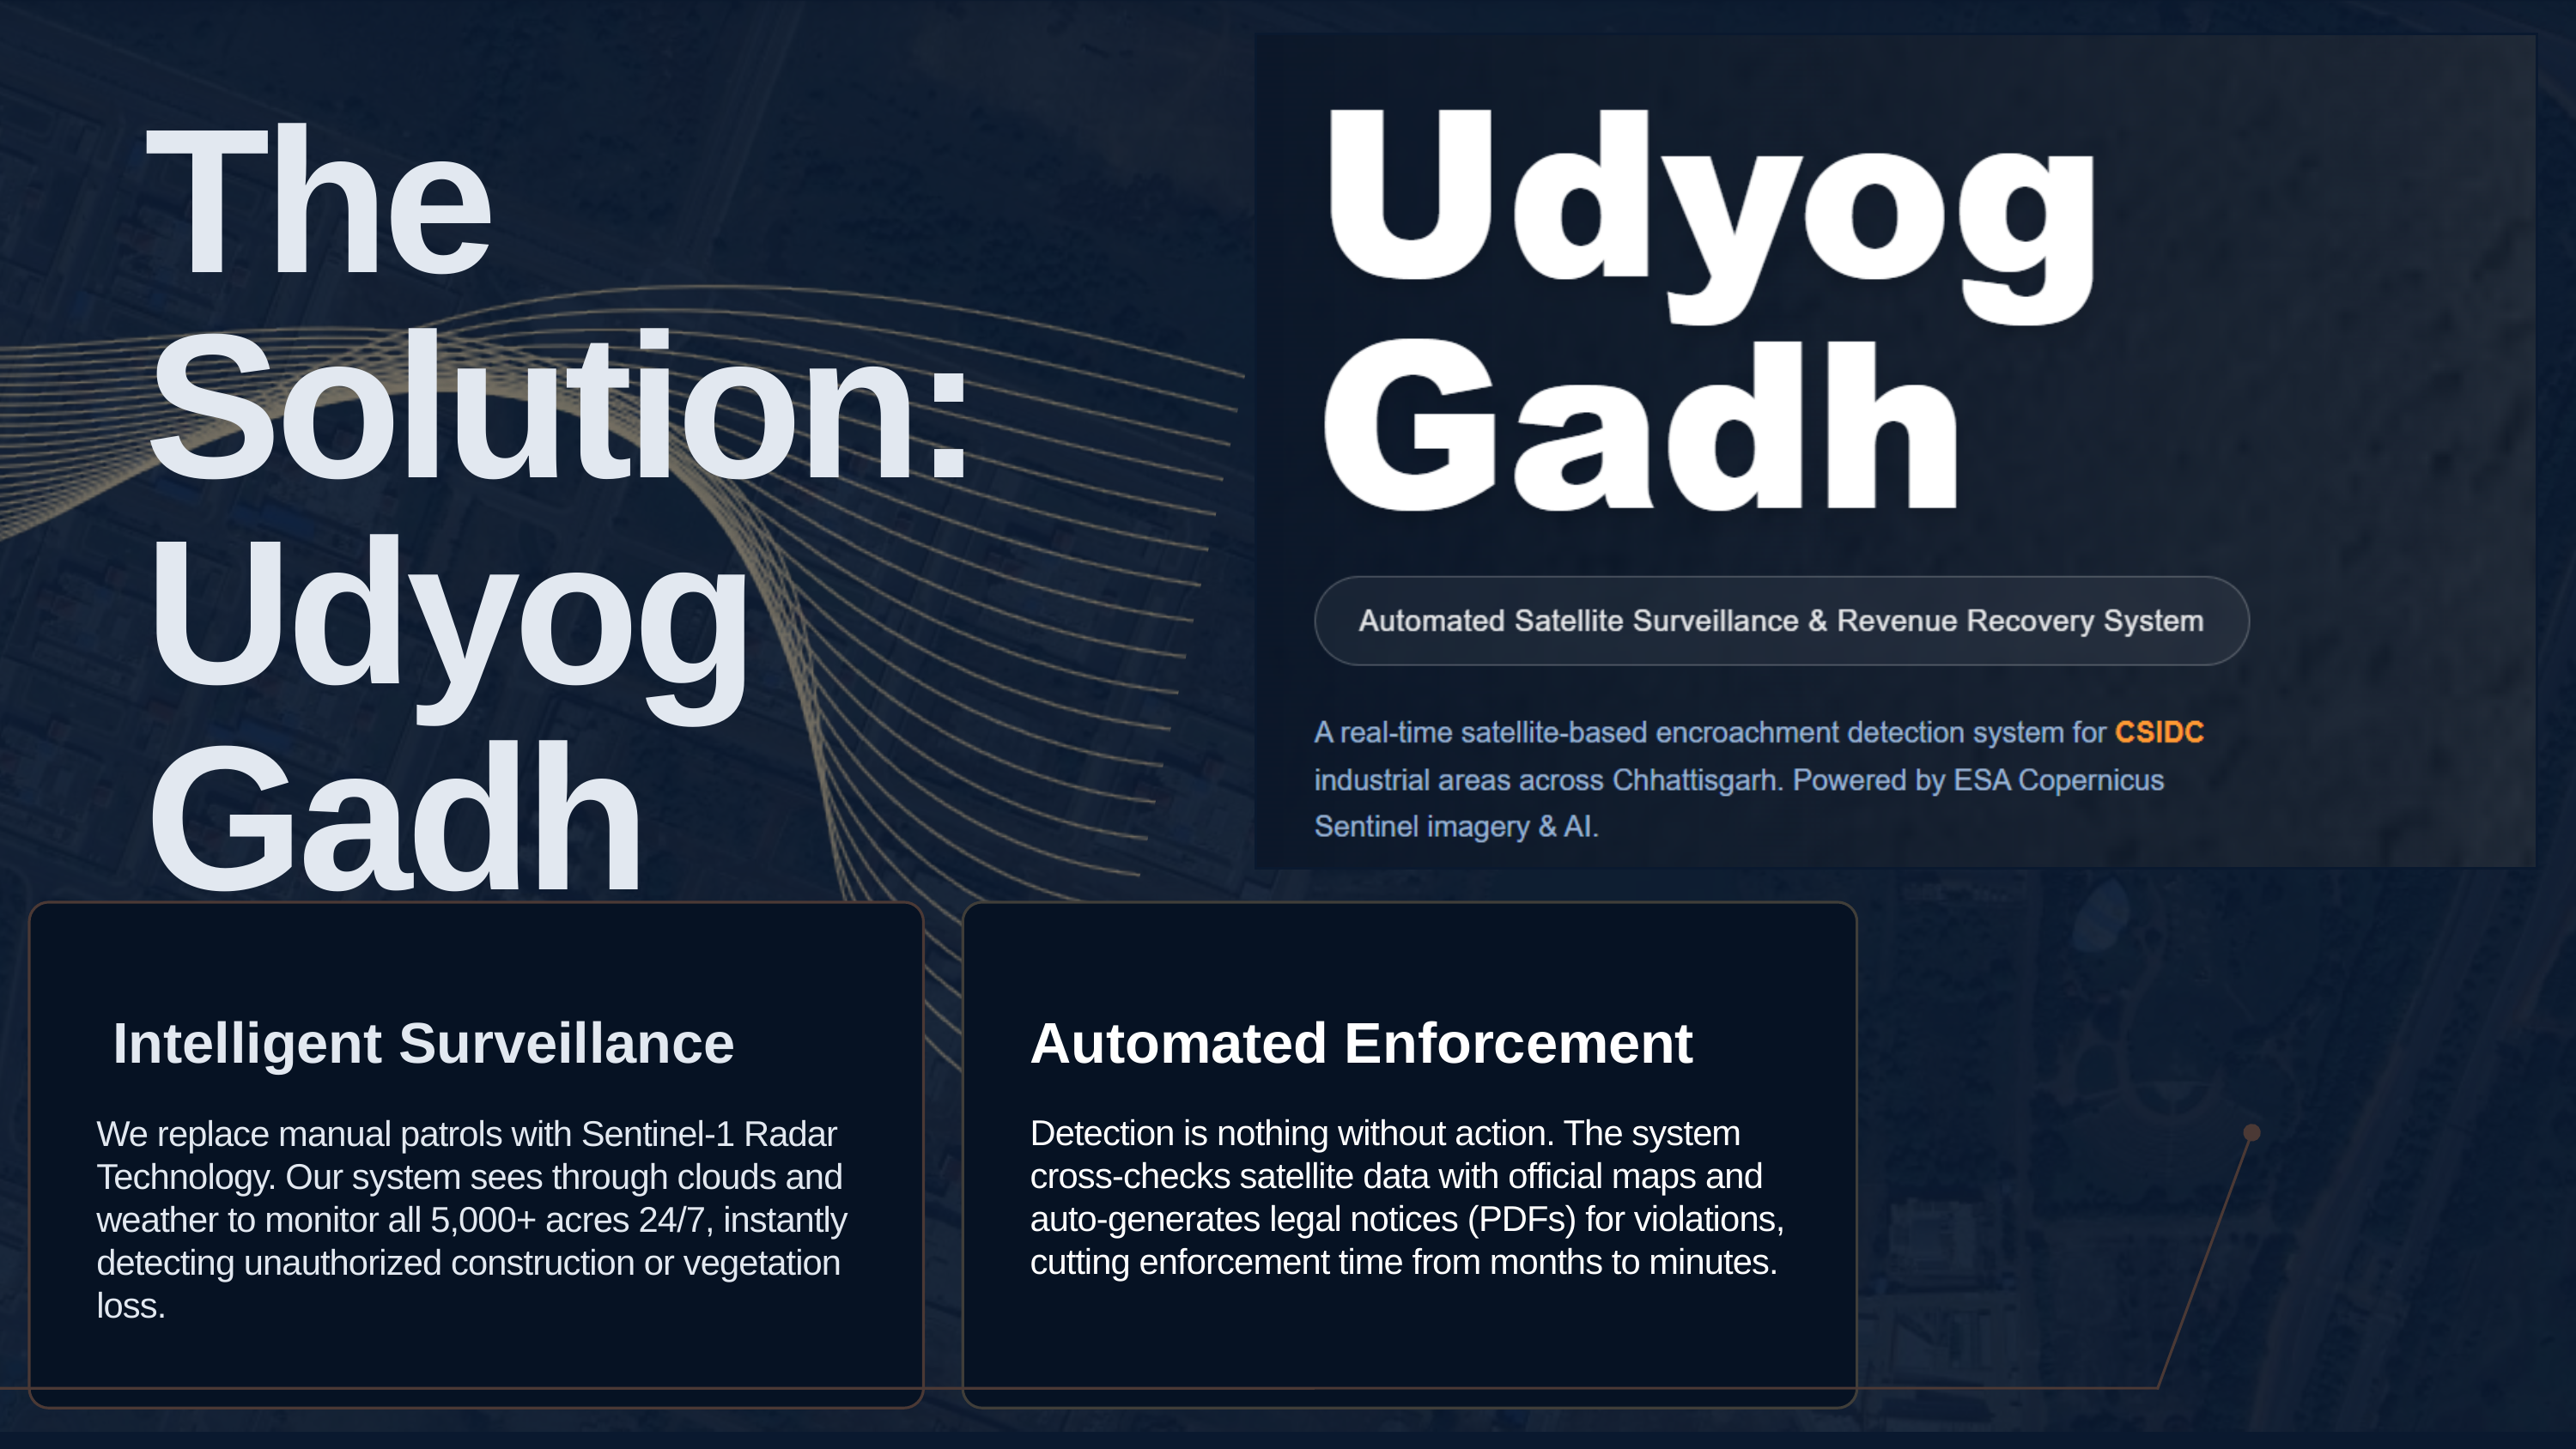

The Solution:
Udyog Gadh

Automated Enforcement
Intelligent Surveillance
Detection is nothing without action. The system cross-checks satellite data with official maps and auto-generates legal notices (PDFs) for violations, cutting enforcement time from months to minutes.
We replace manual patrols with Sentinel-1 Radar Technology. Our system sees through clouds and weather to monitor all 5,000+ acres 24/7, instantly detecting unauthorized construction or vegetation loss.